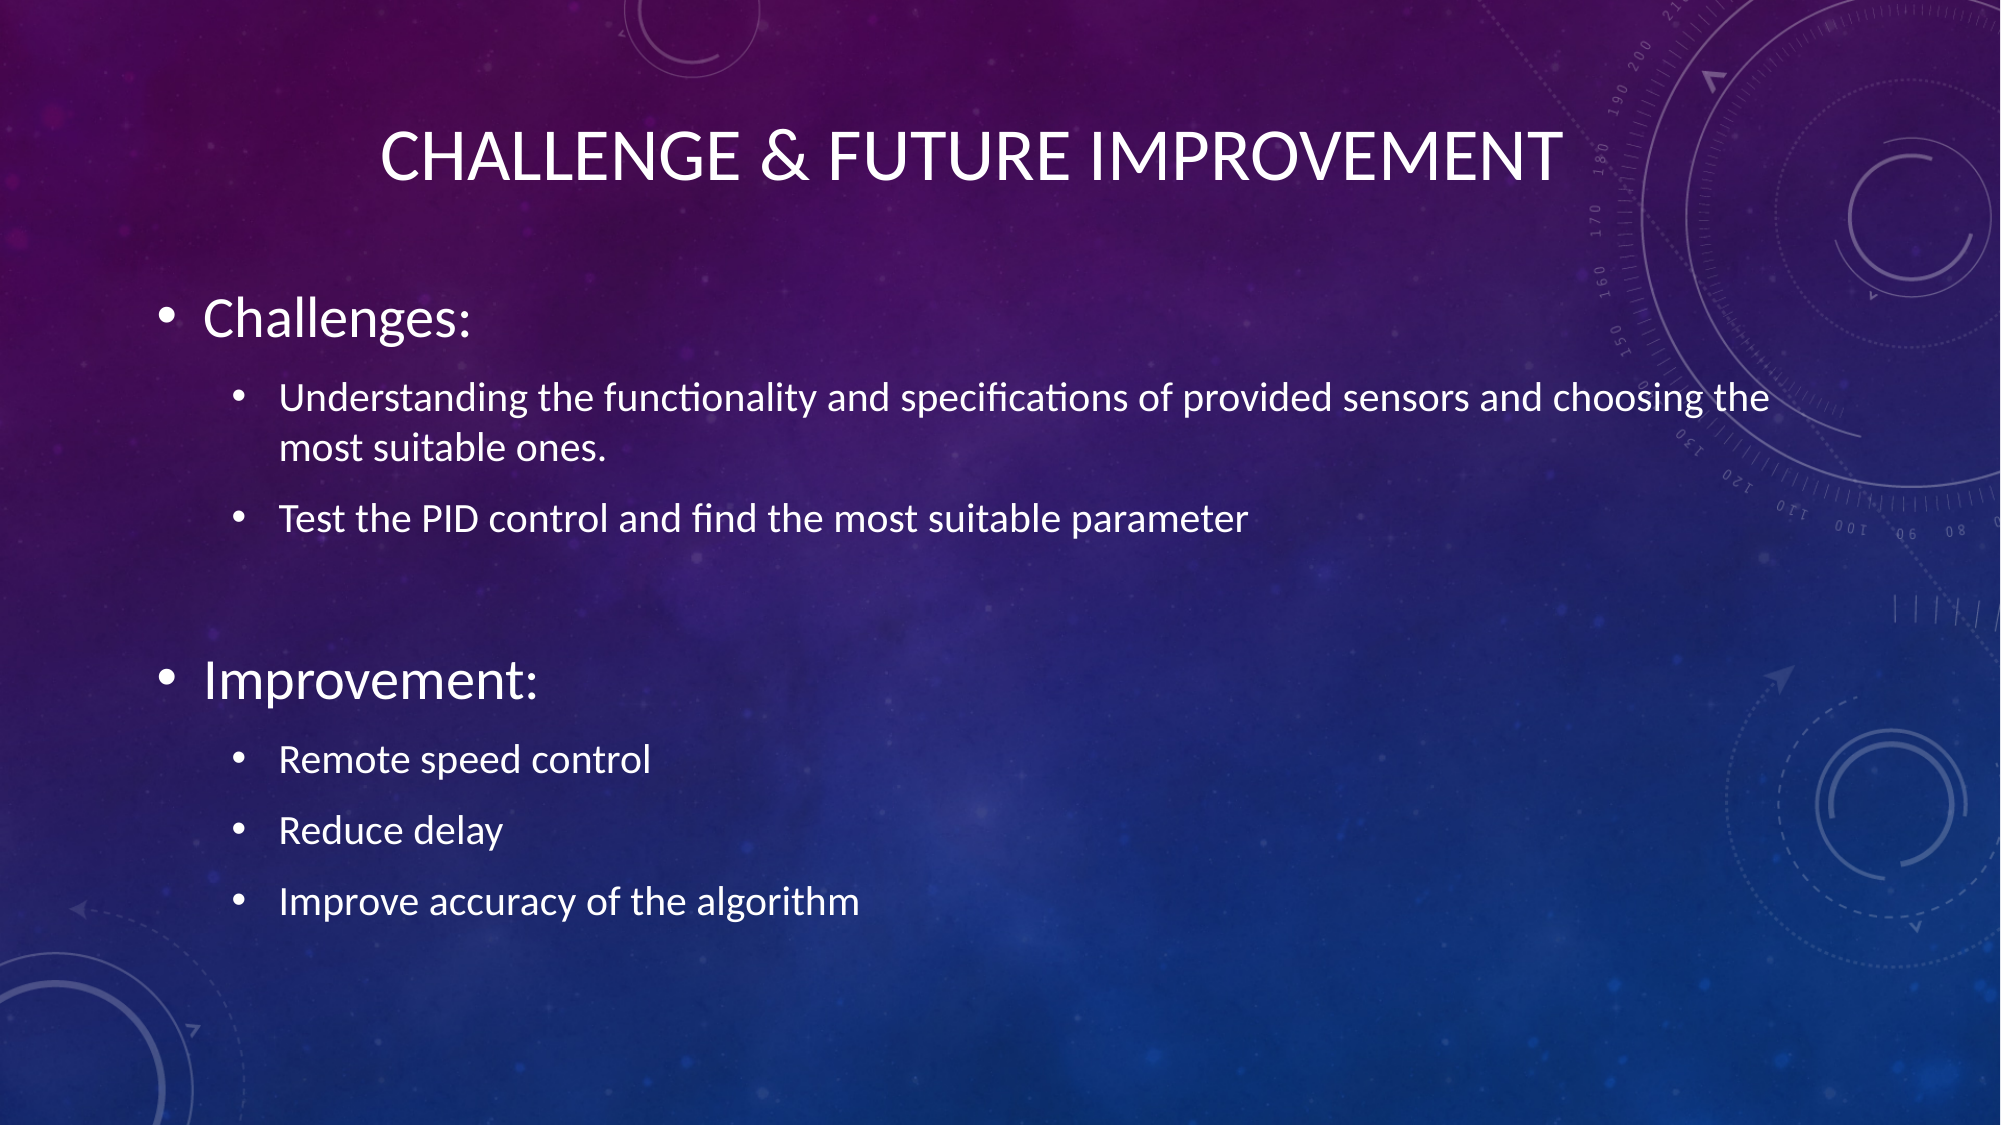

# Challenge & future improvement
Challenges:
Understanding the functionality and specifications of provided sensors and choosing the most suitable ones.
Test the PID control and find the most suitable parameter

Improvement:
Remote speed control
Reduce delay
Improve accuracy of the algorithm